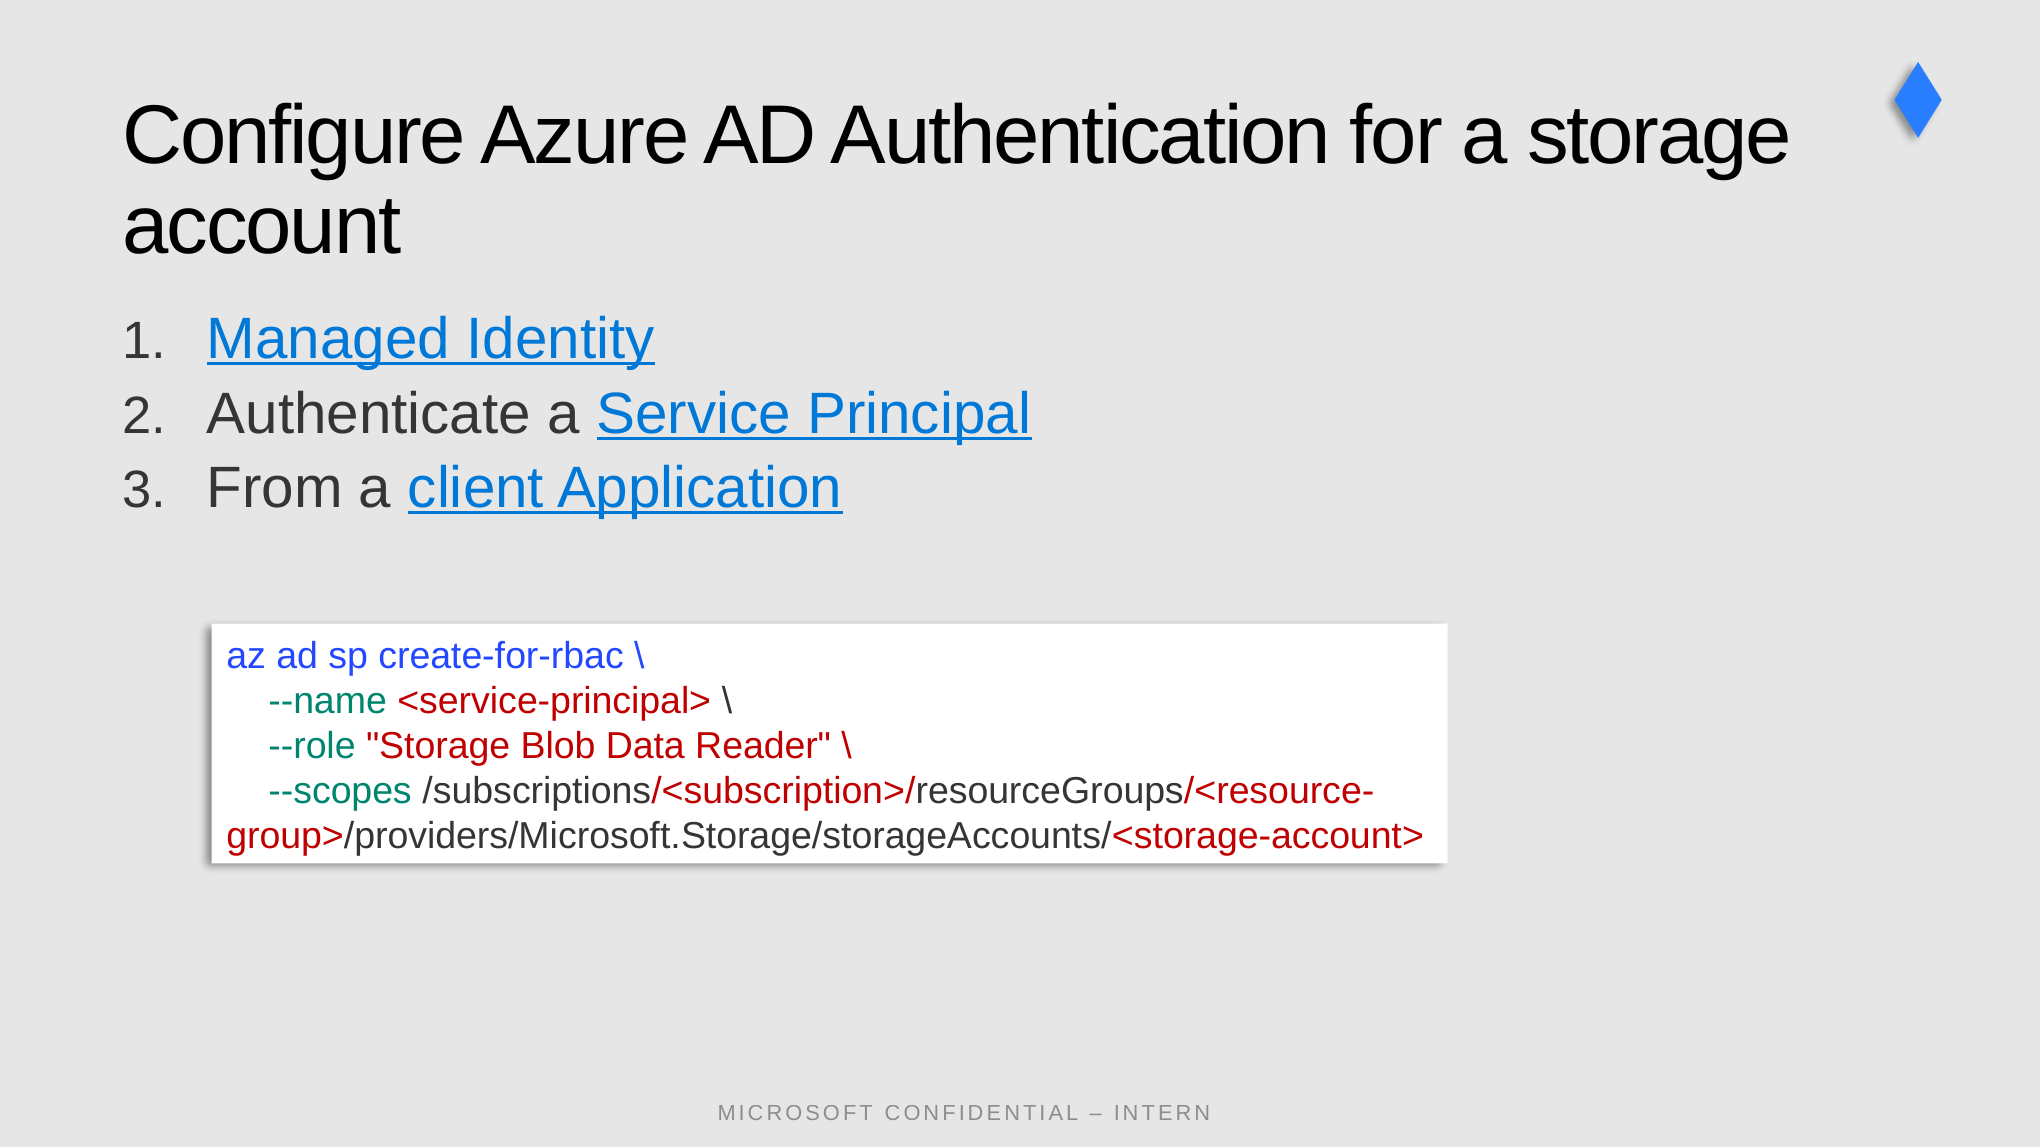

# Configure Azure AD Authentication for a storage account
Managed Identity
Authenticate a Service Principal
From a client Application

az ad sp create-for-rbac \
    --name <service-principal> \
    --role "Storage Blob Data Reader" \
    --scopes /subscriptions/<subscription>/resourceGroups/<resource-group>/providers/Microsoft.Storage/storageAccounts/<storage-account>